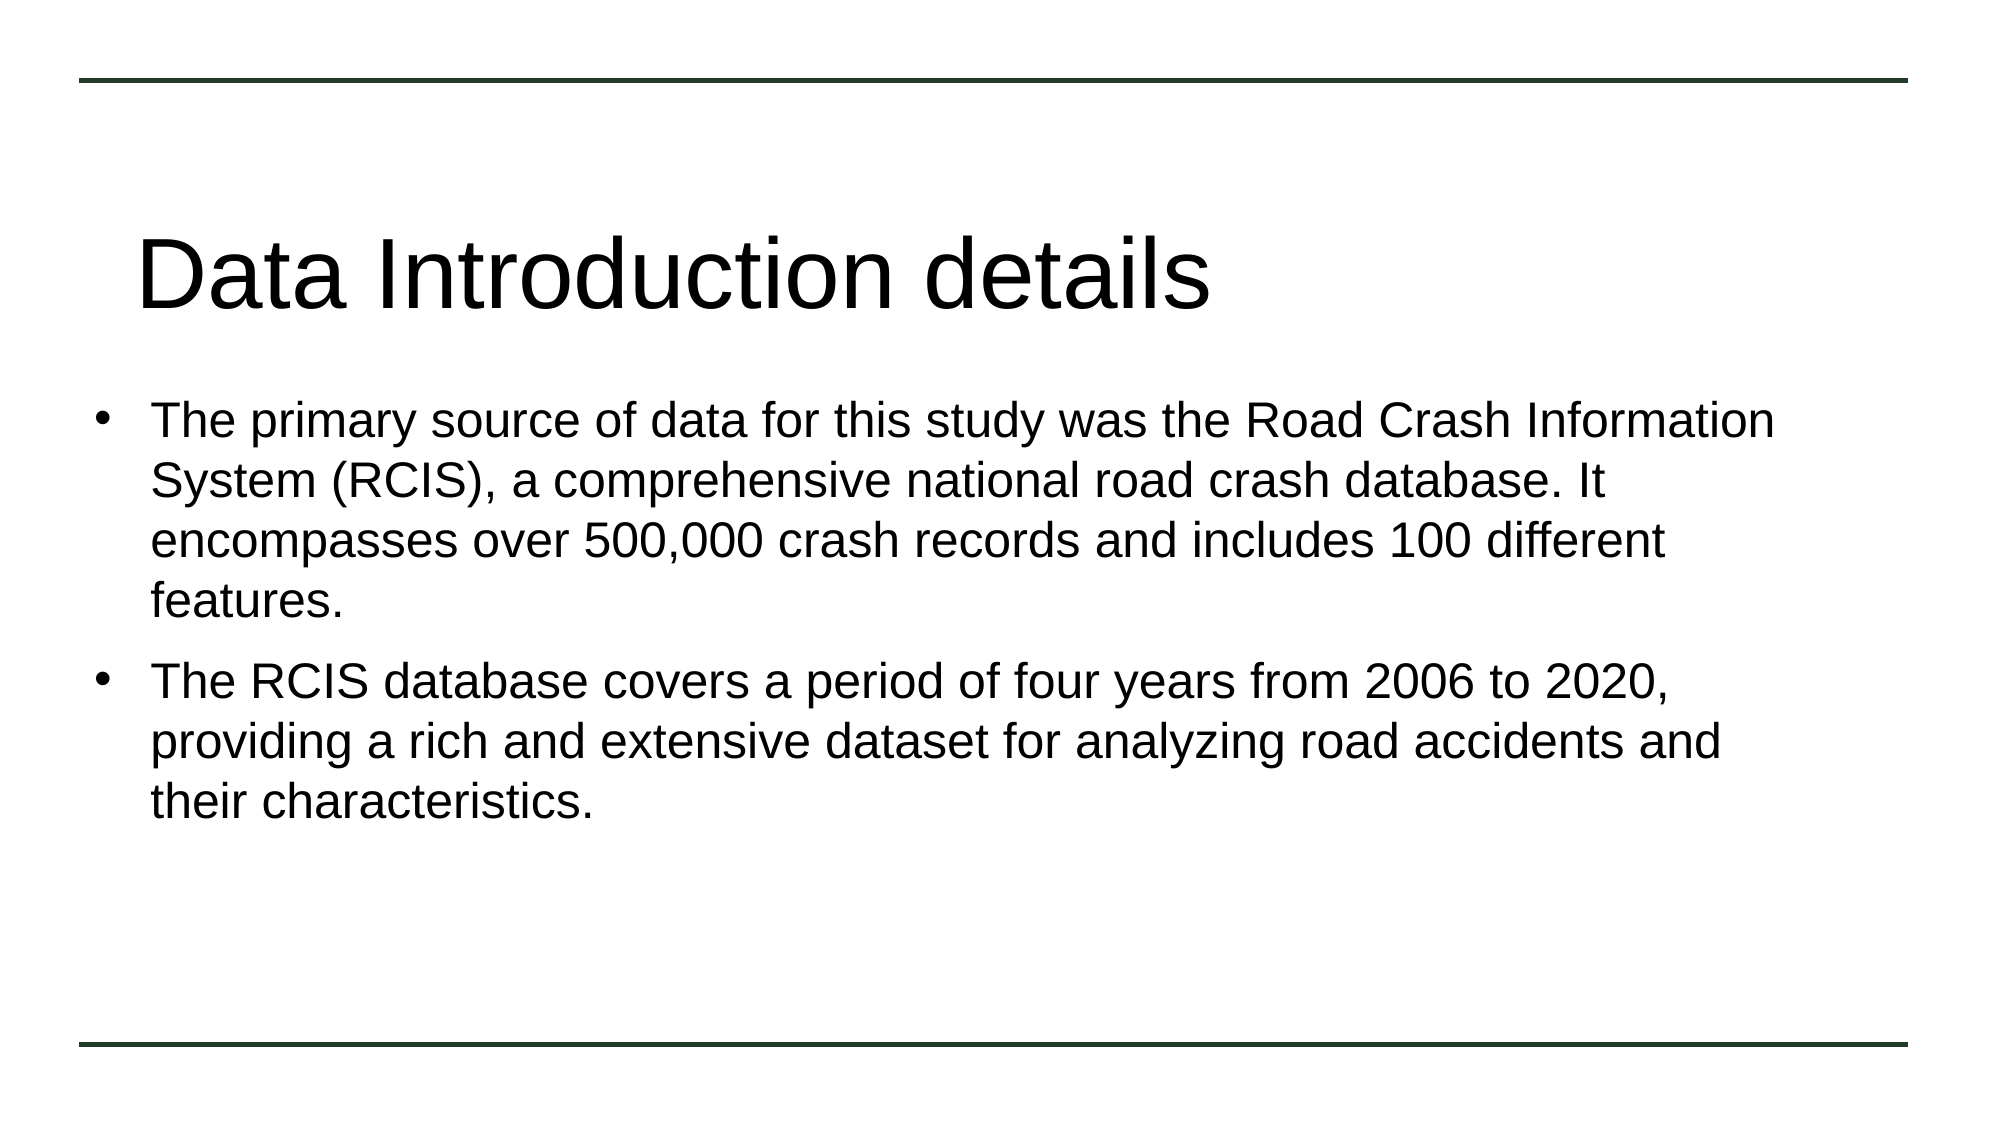

# Data Introduction details
The primary source of data for this study was the Road Crash Information System (RCIS), a comprehensive national road crash database. It encompasses over 500,000 crash records and includes 100 different features.
The RCIS database covers a period of four years from 2006 to 2020, providing a rich and extensive dataset for analyzing road accidents and their characteristics.